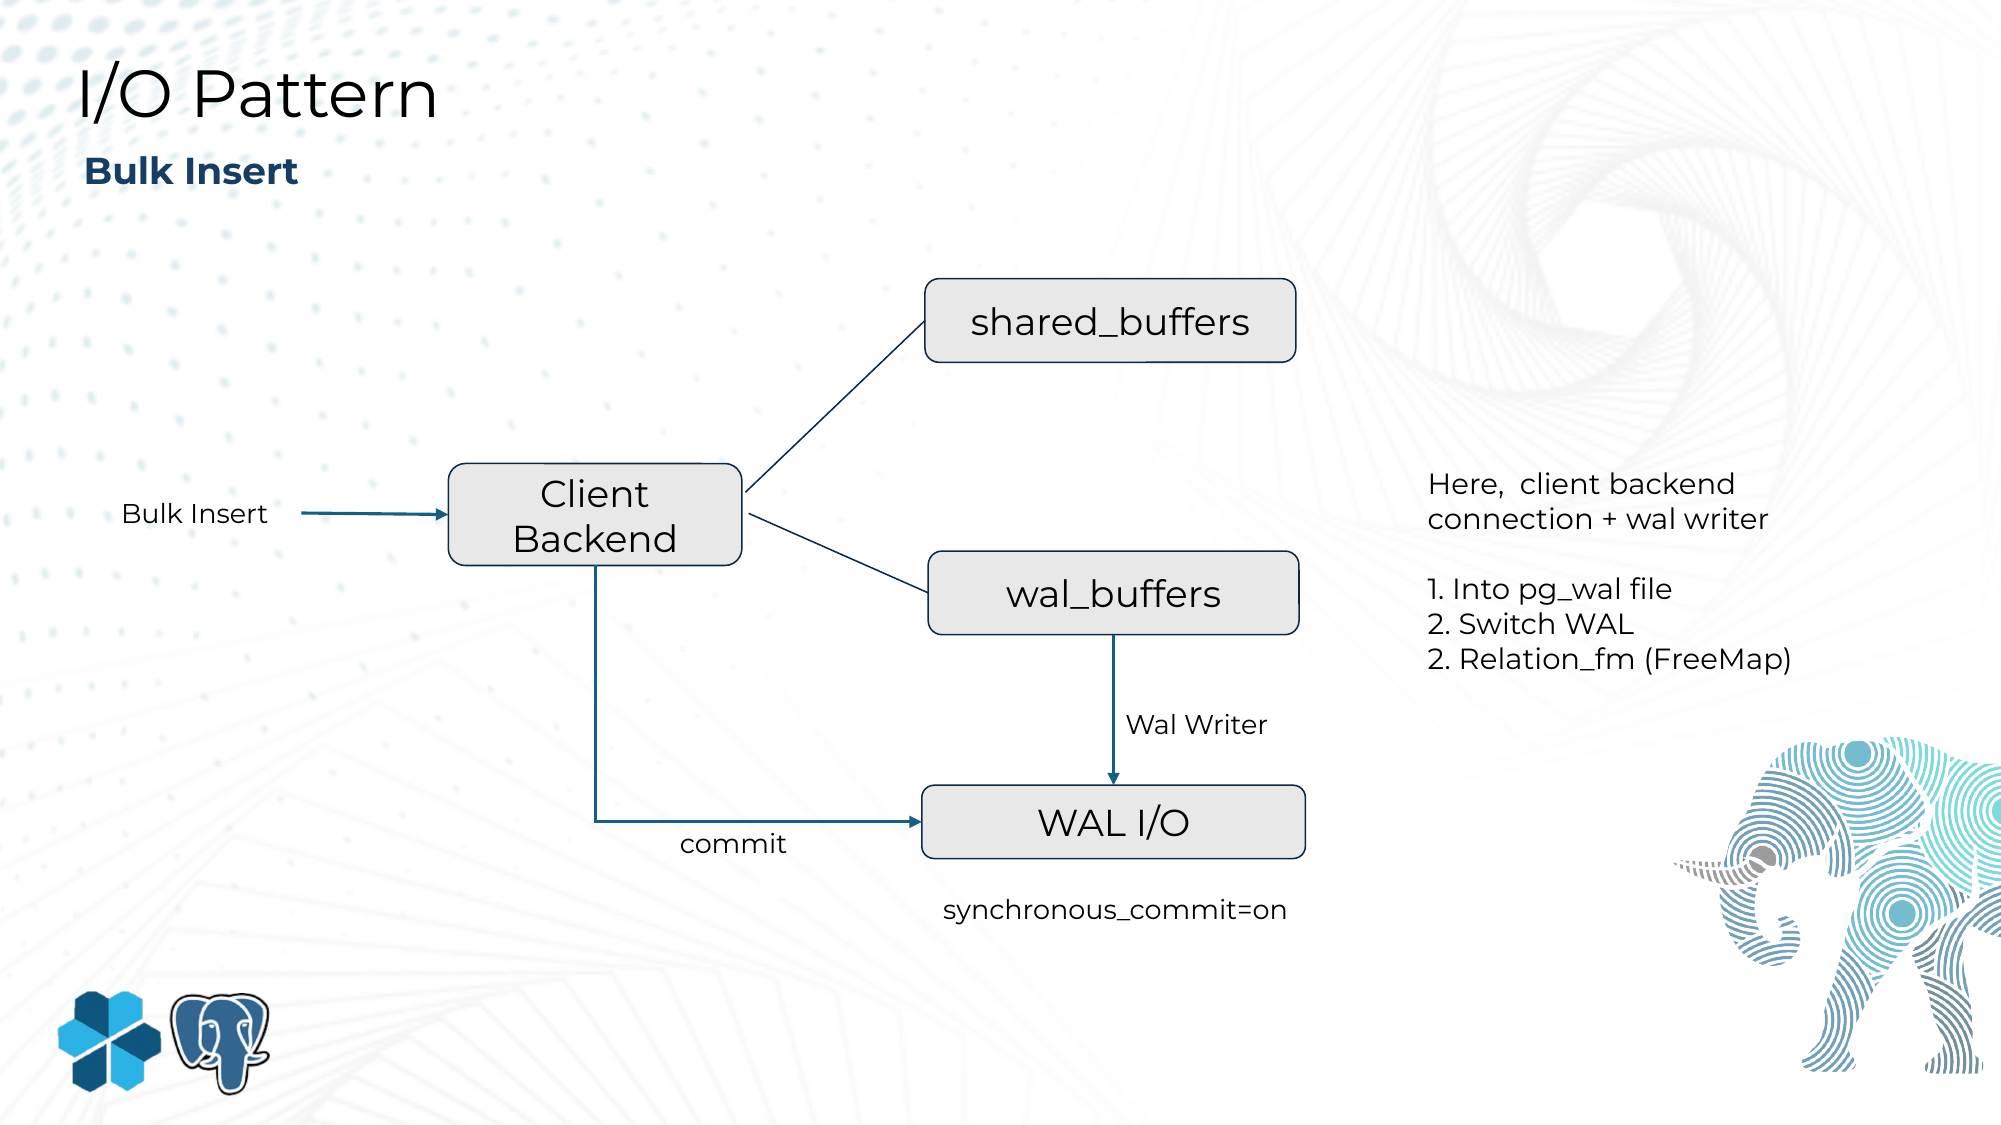

I/O Pattern
Bulk Insert
shared_buffers
Here,  client backend connection + wal writer
1. Into pg_wal file
2. Switch WAL
2. Relation_fm (FreeMap)
Client Backend
Bulk Insert
wal_buffers
Wal Writer
WAL I/O
commit

synchronous_commit=on